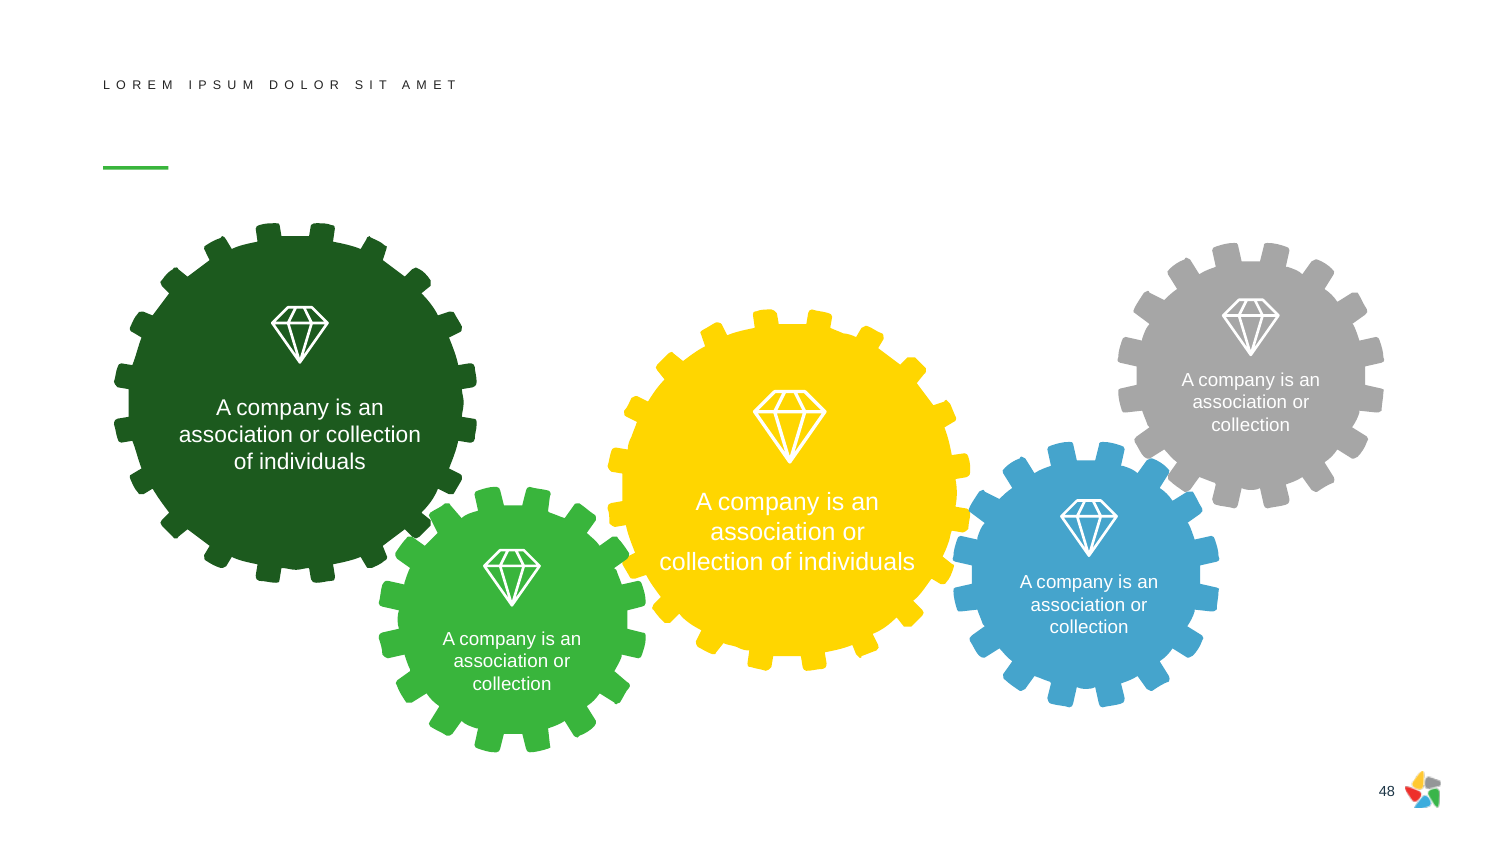

LOREM IPSUM DOLOR SIT AMET
#

A company is an association or collection
A company is an association or collection of individuals

A company is an association or collection of individuals

A company is an association or collection
A company is an association or collection